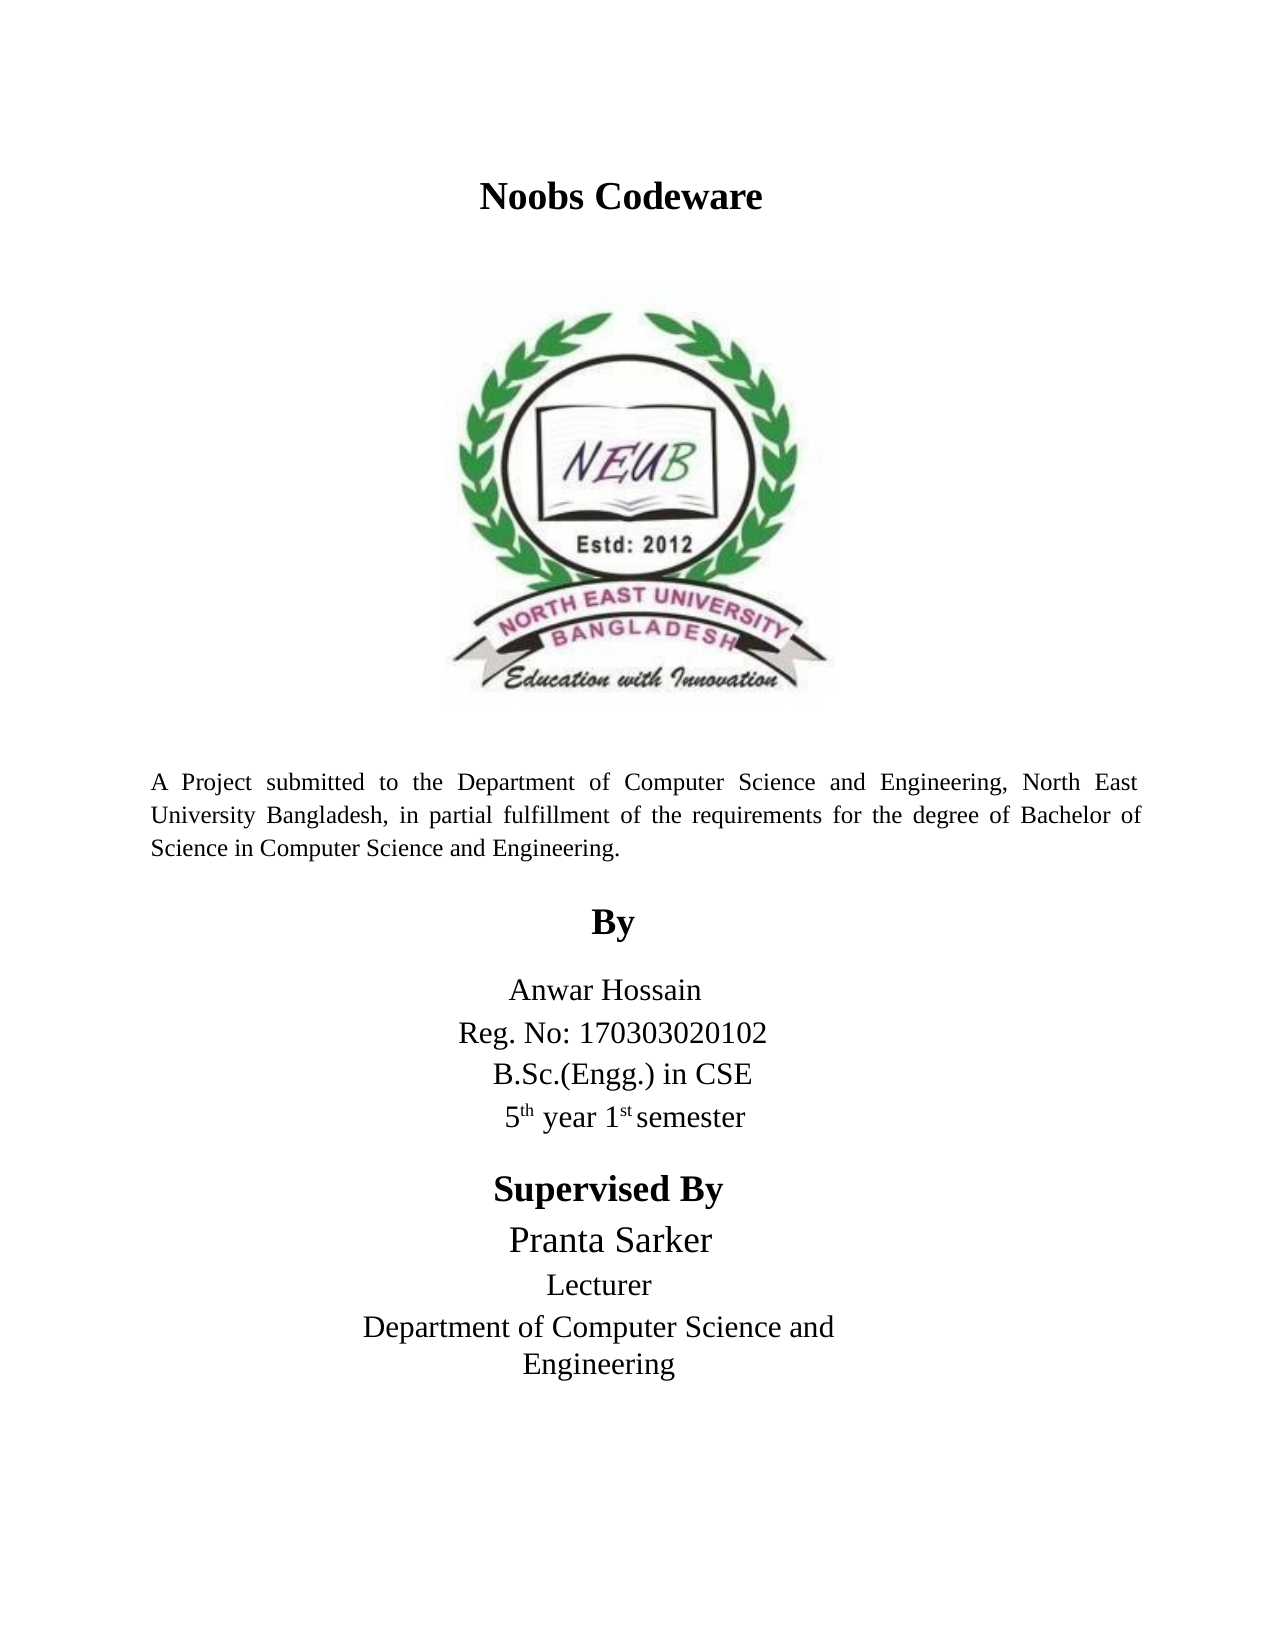

Noobs Codeware

A Project submitted to the Department of Computer Science and Engineering, North East  University Bangladesh, in partial fulfillment of the requirements for the degree of Bachelor of  Science in Computer Science and Engineering.
By
Anwar Hossain
Reg. No: 170303020102
B.Sc.(Engg.) in CSE
5th  year 1st semester
Supervised By
Pranta Sarker
Lecturer
Department of Computer Science and Engineering